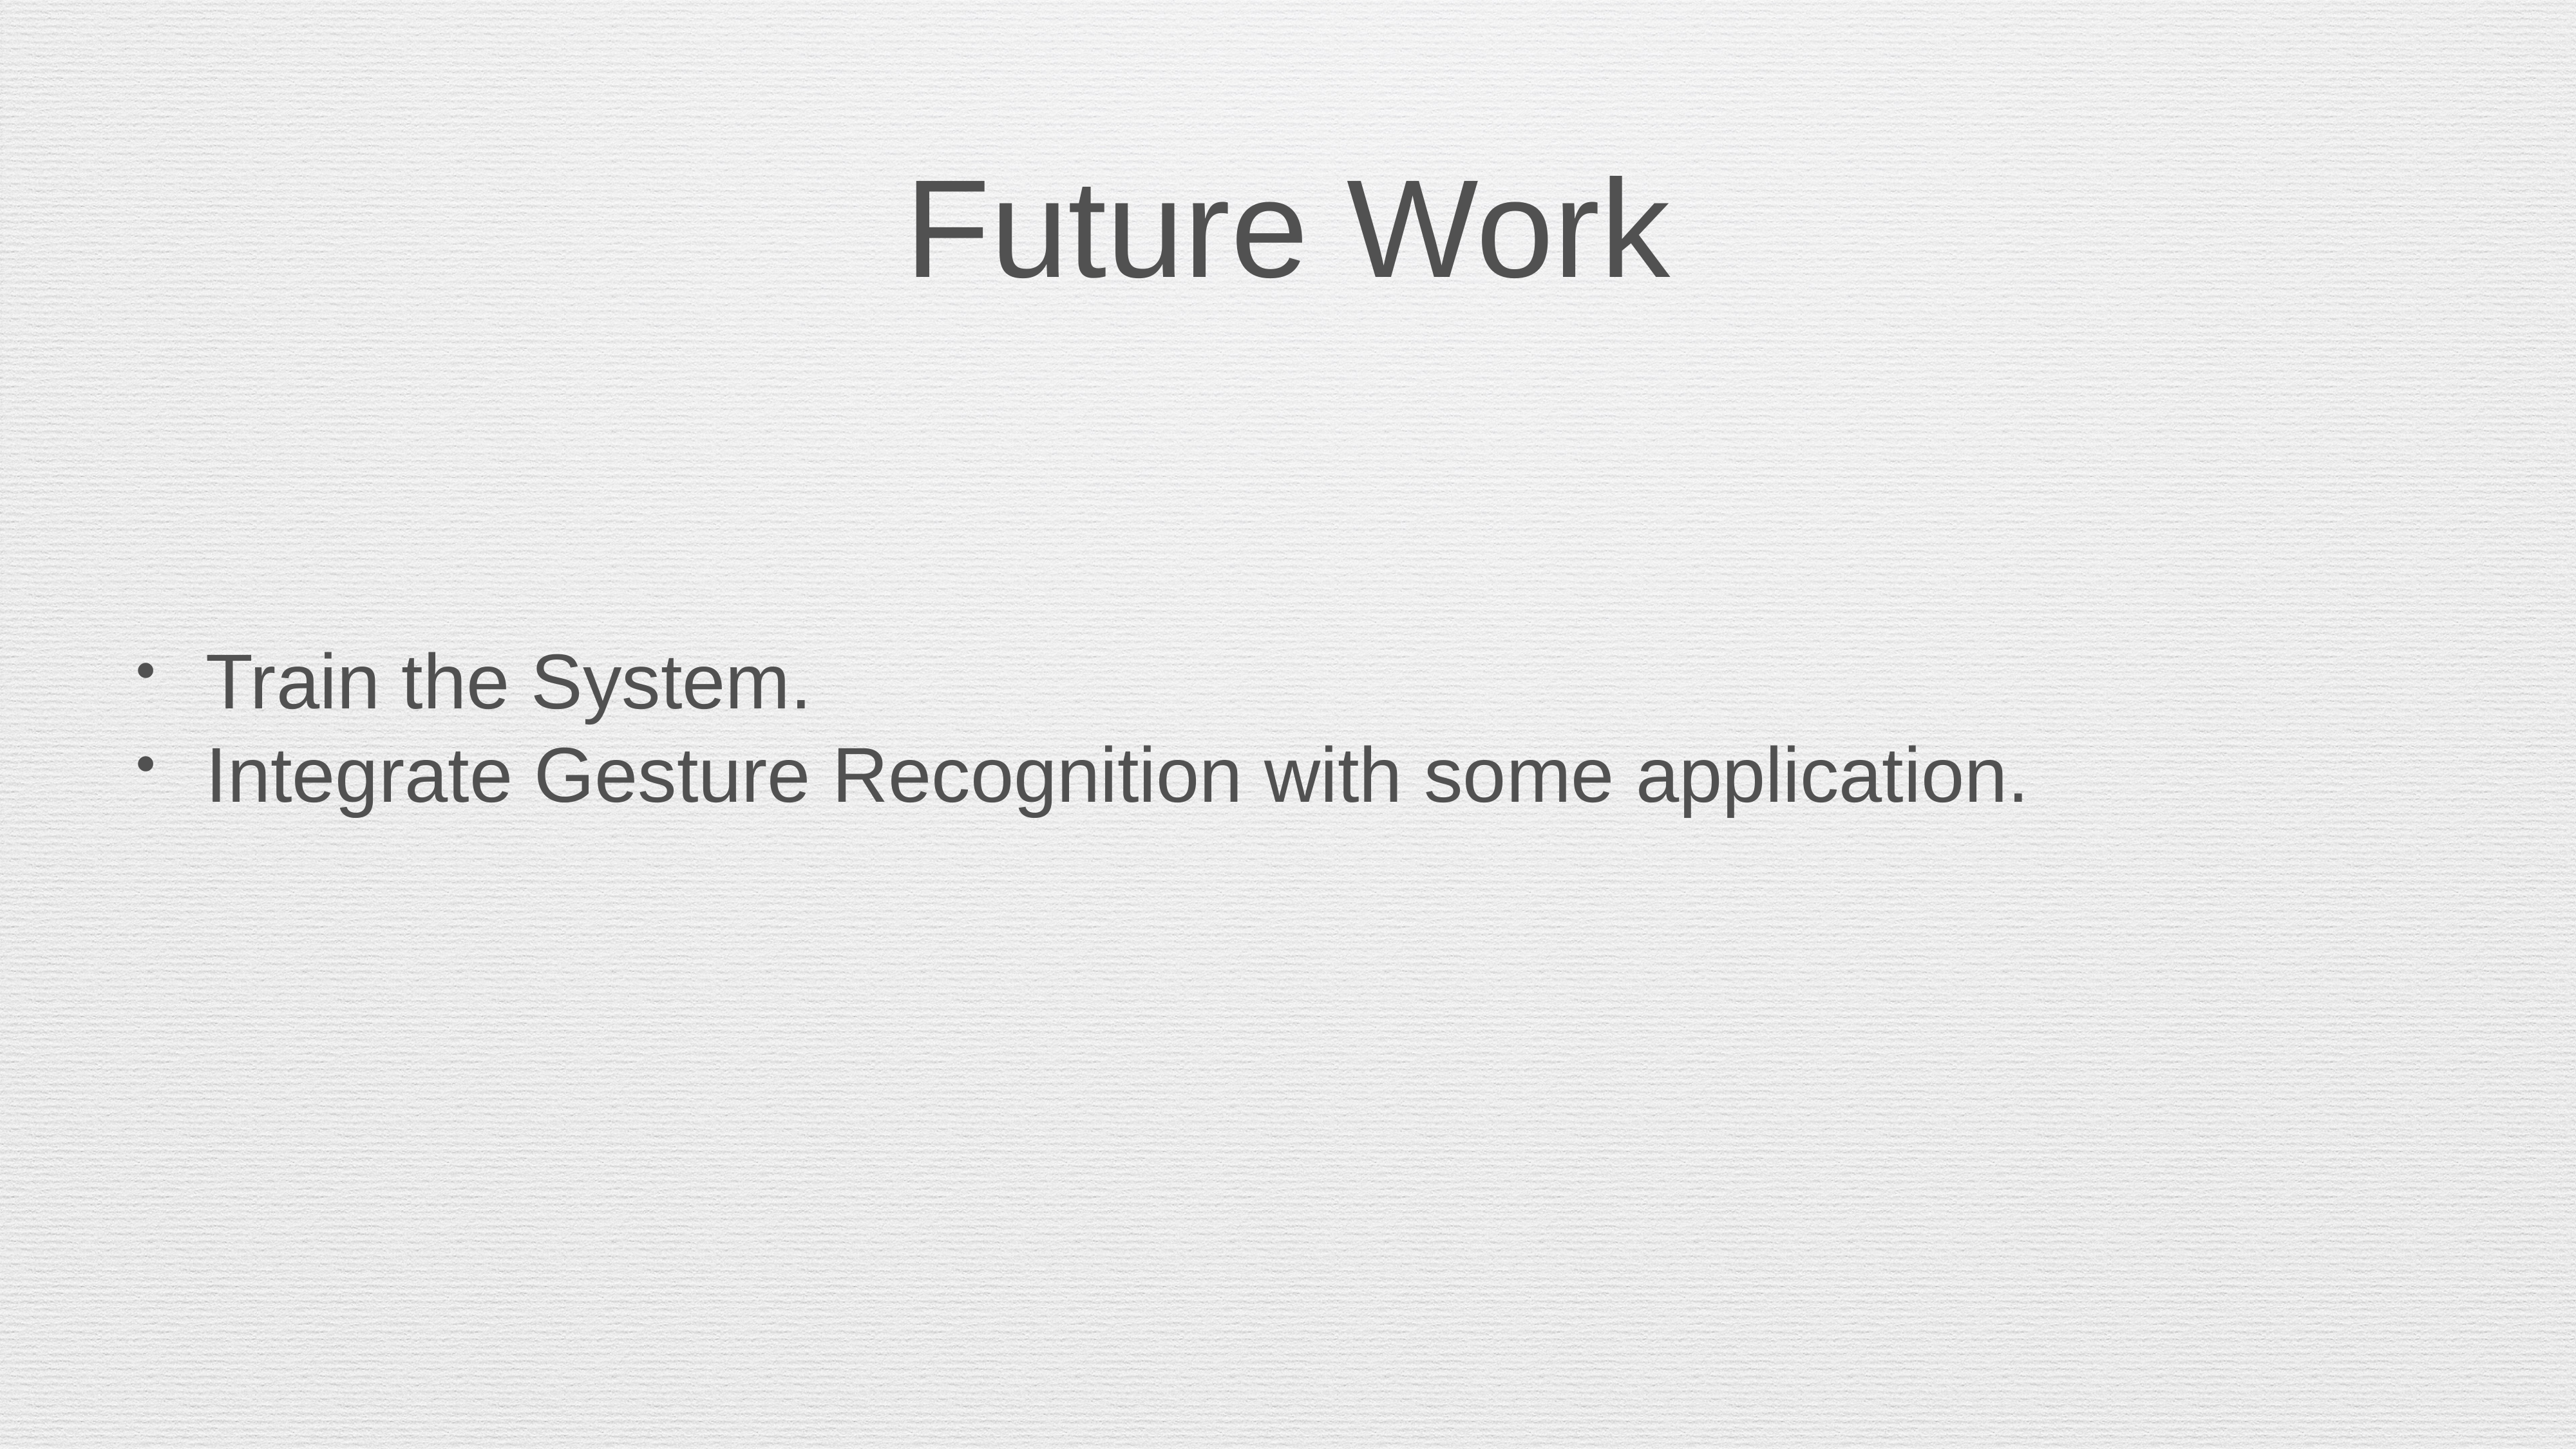

# Future Work
Train the System.
Integrate Gesture Recognition with some application.